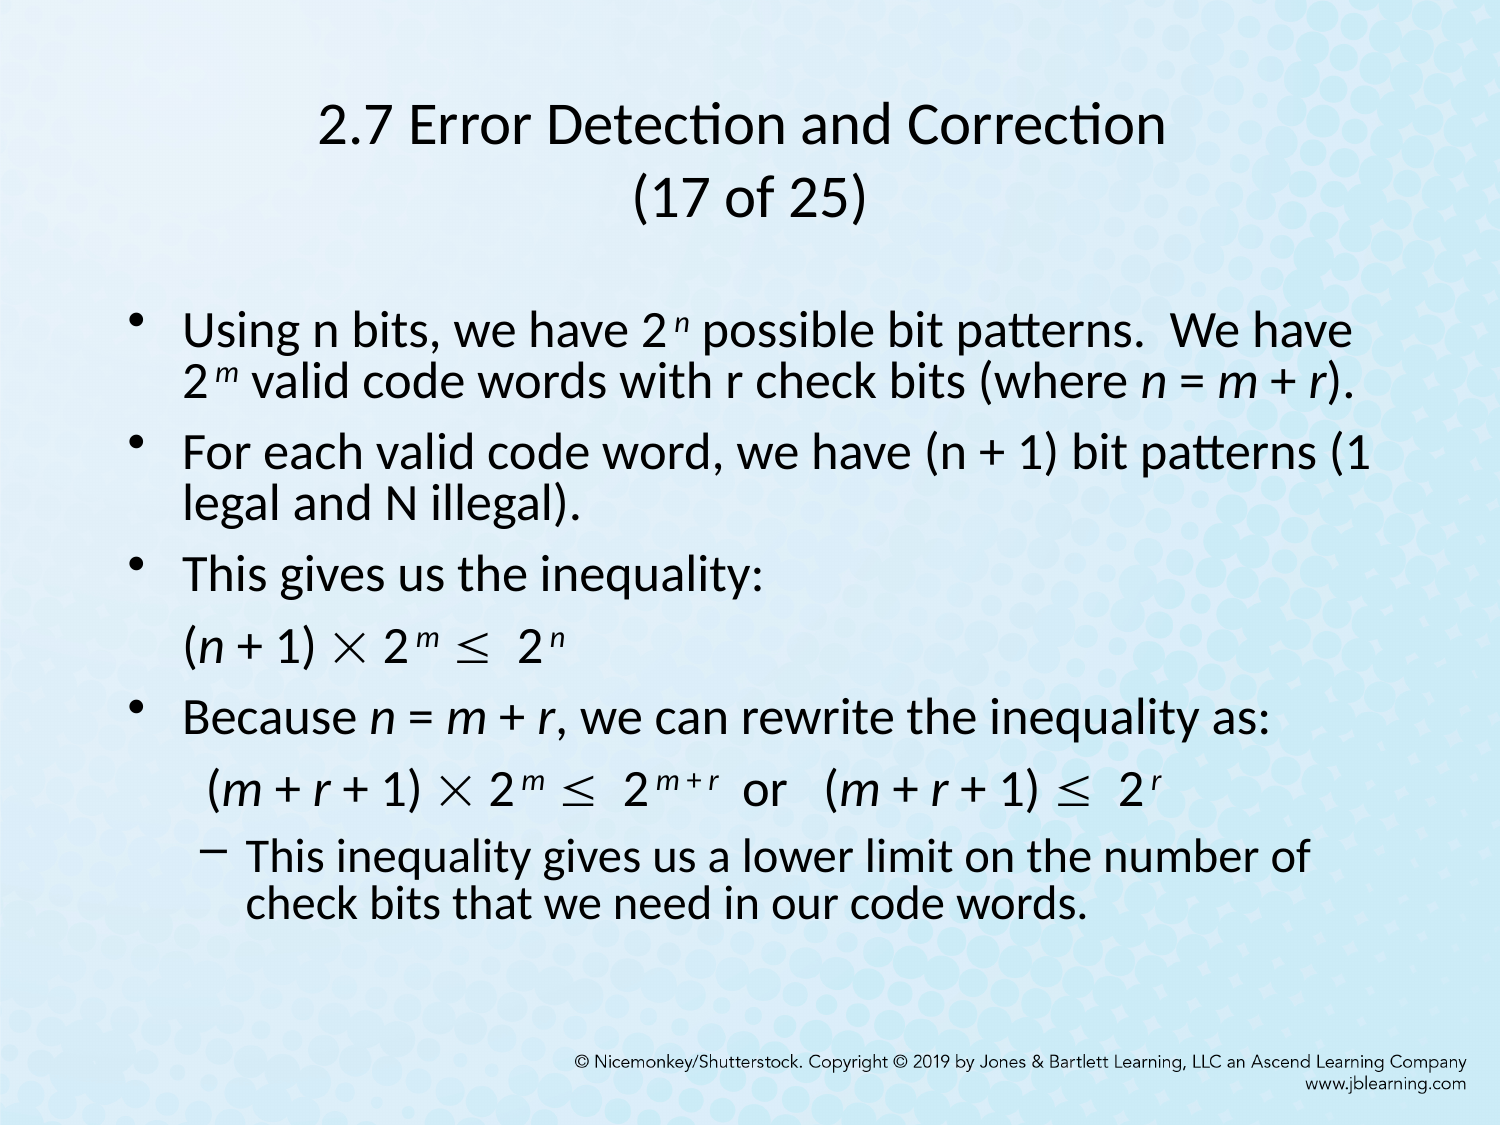

# 2.7 Error Detection and Correction (17 of 25)
Using n bits, we have 2 n possible bit patterns.  We have 2 m valid code words with r check bits (where n = m + r).
For each valid code word, we have (n + 1) bit patterns (1 legal and N illegal).
This gives us the inequality:
			(n + 1) × 2 m ≤  2 n
Because n = m + r, we can rewrite the inequality as:
	  (m + r + 1) × 2 m ≤  2 m + r  or   (m + r + 1) ≤  2 r
This inequality gives us a lower limit on the number of check bits that we need in our code words.